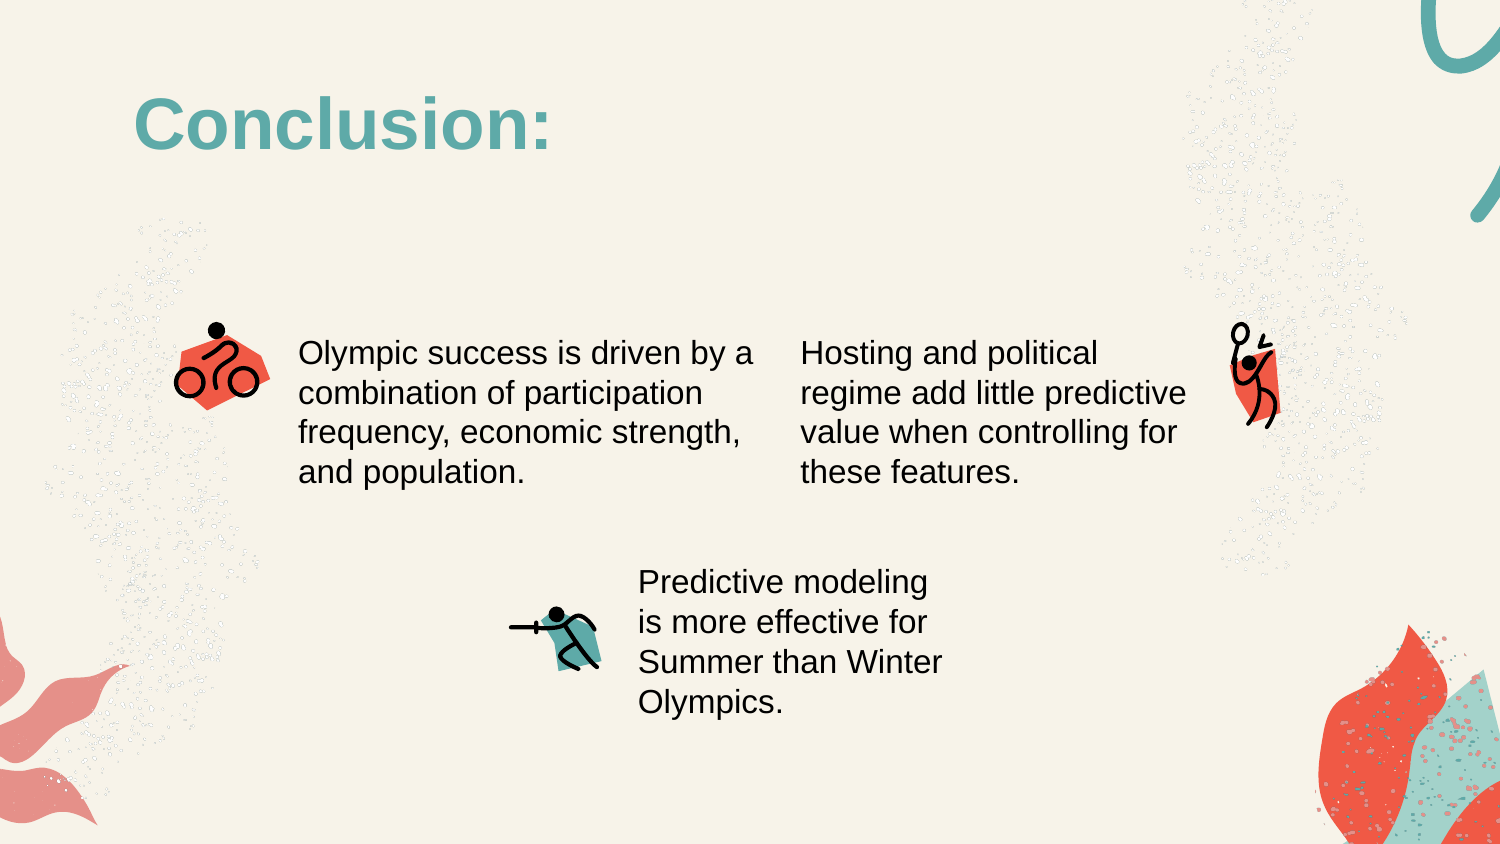

Conclusion:

Olympic success is driven by a combination of participation frequency, economic strength, and population.
Hosting and political regime add little predictive value when controlling for these features.
Predictive modeling is more effective for Summer than Winter Olympics.